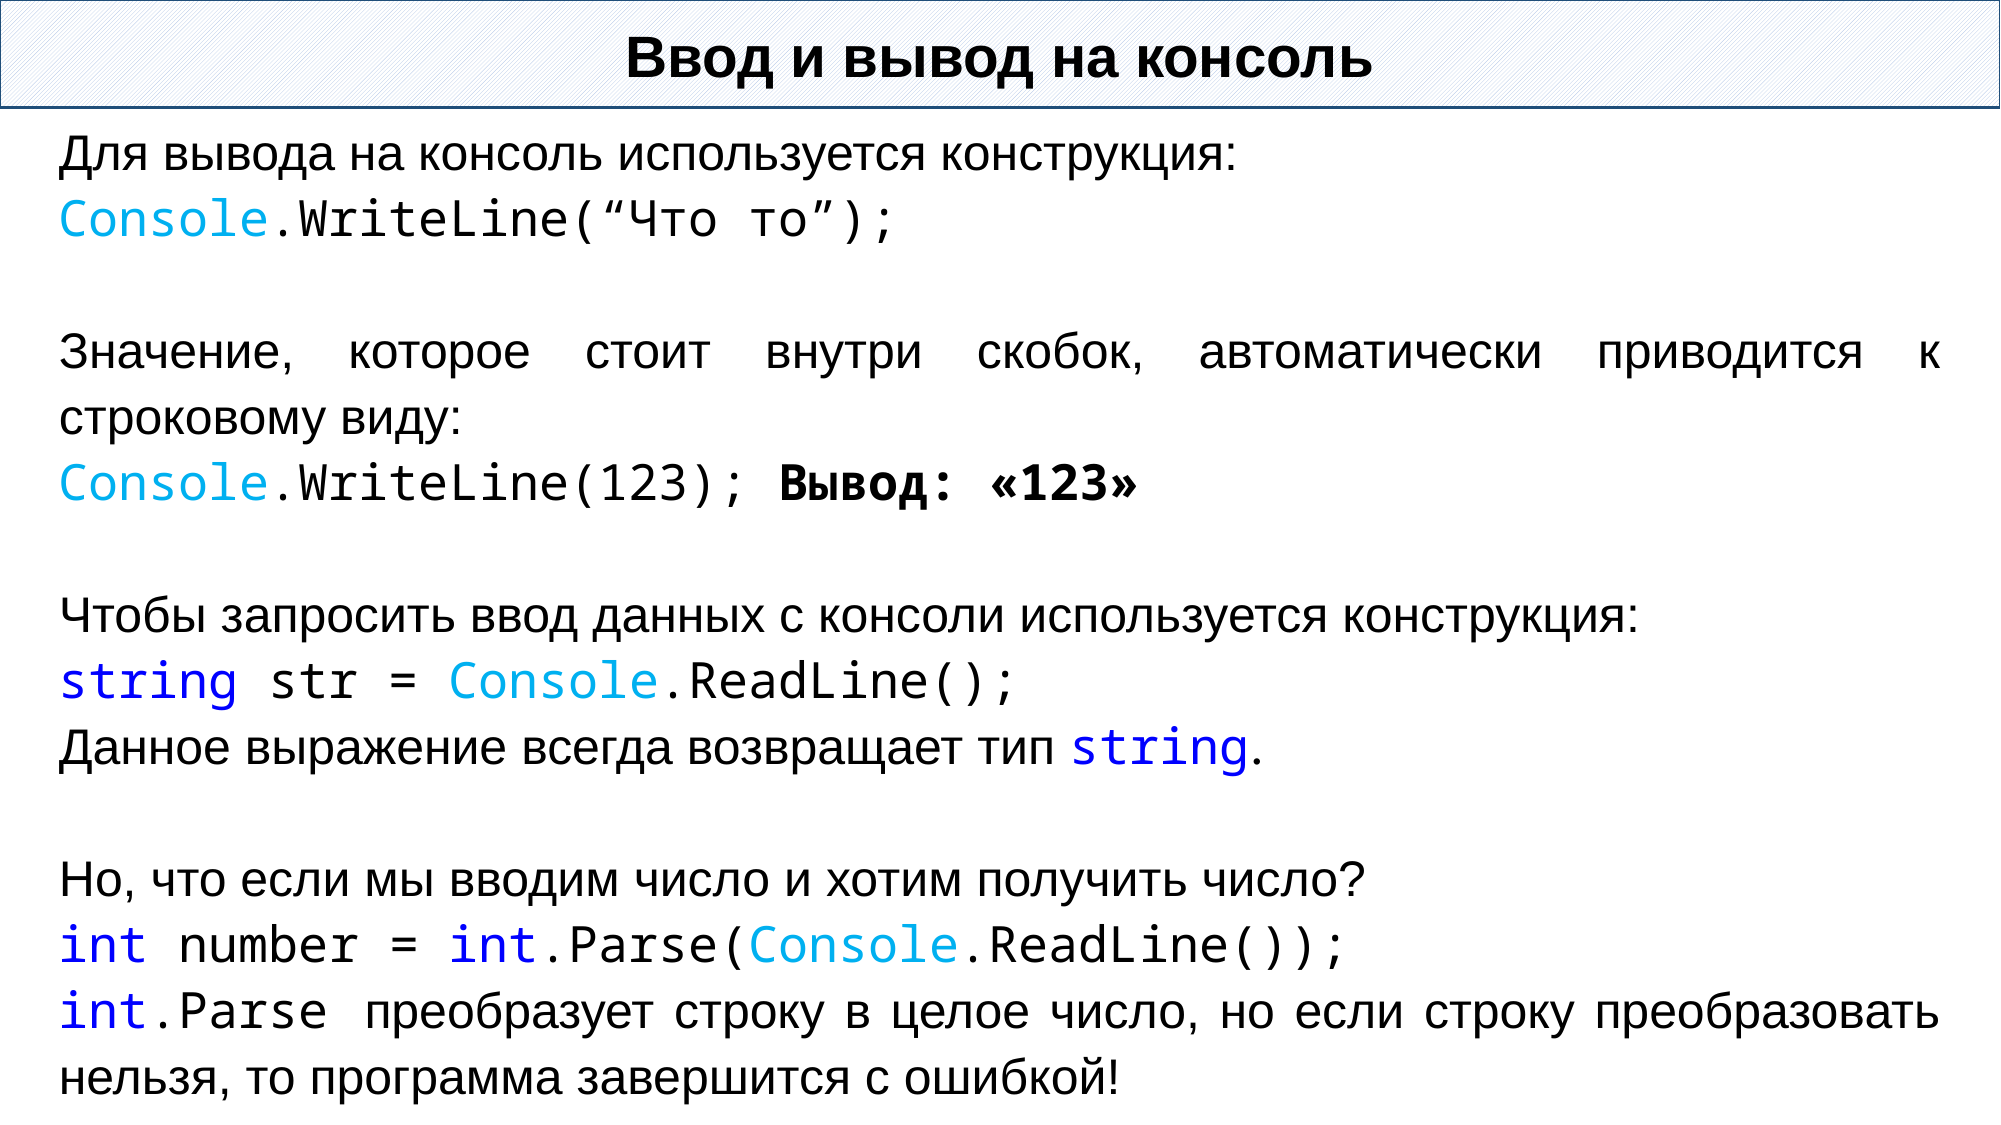

Ввод и вывод на консоль
Для вывода на консоль используется конструкция:
Console.WriteLine(“Что то”);

Значение, которое стоит внутри скобок, автоматически приводится к строковому виду:
Console.WriteLine(123); Вывод: «123»

Чтобы запросить ввод данных с консоли используется конструкция:
string str = Console.ReadLine();
Данное выражение всегда возвращает тип string.

Но, что если мы вводим число и хотим получить число?
int number = int.Parse(Console.ReadLine());
int.Parse преобразует строку в целое число, но если строку преобразовать нельзя, то программа завершится с ошибкой!